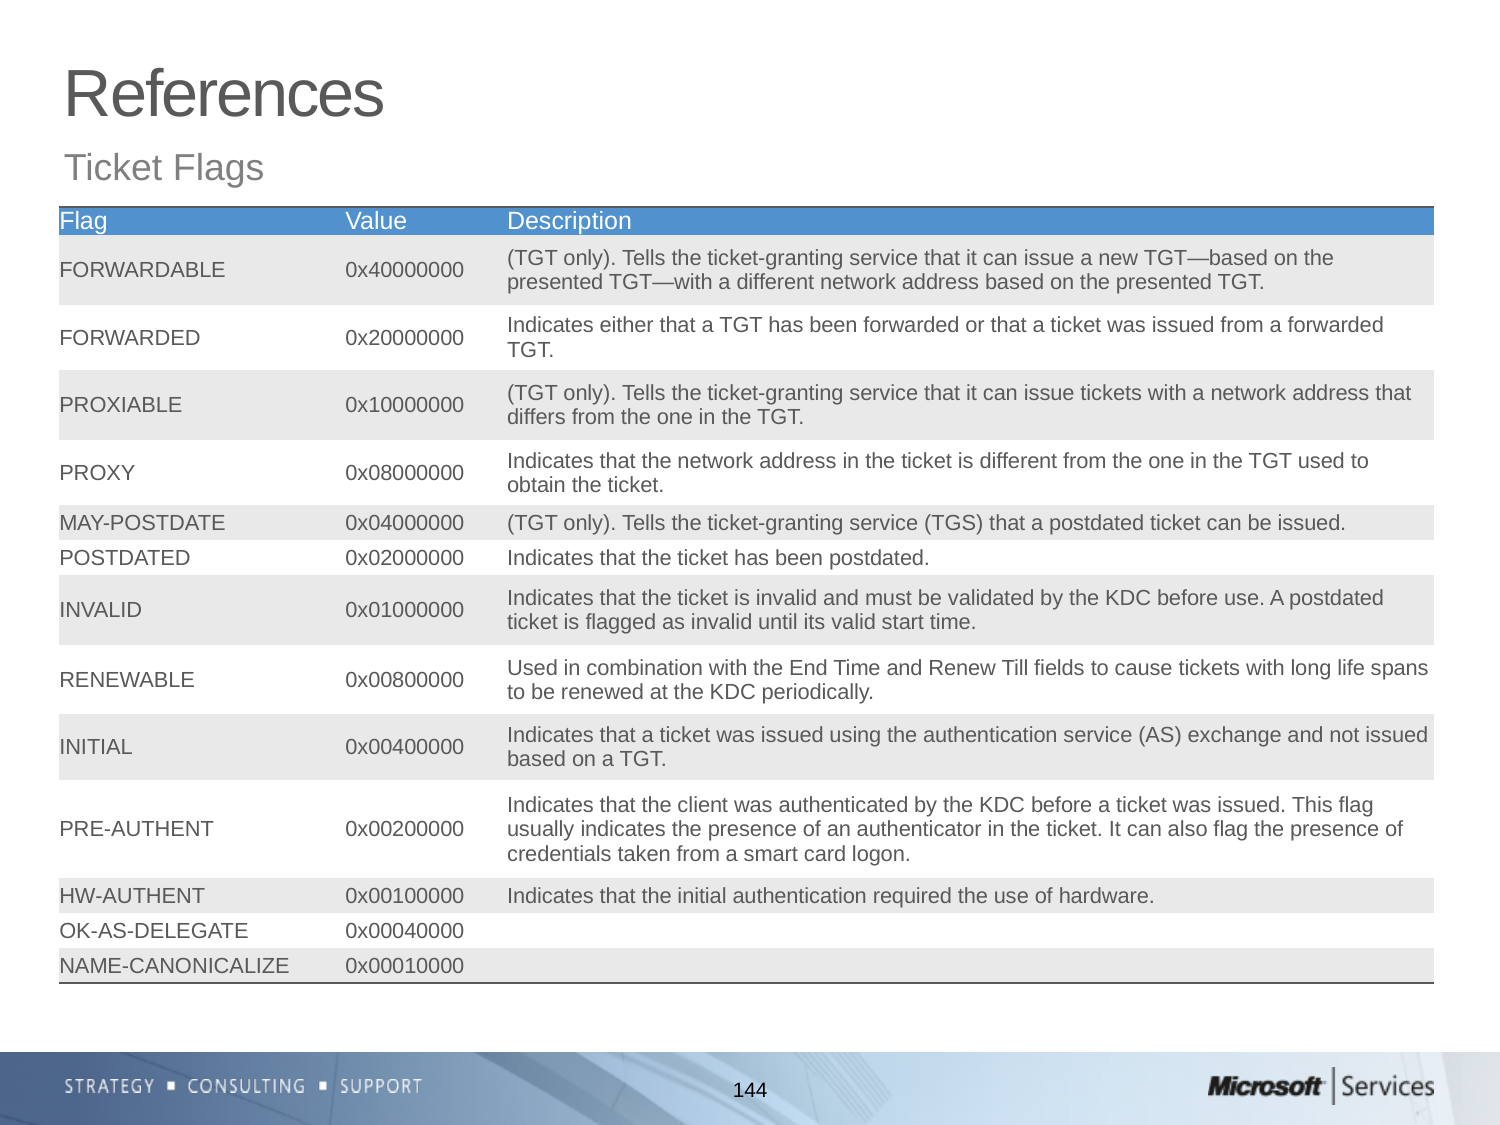

# References
Ticket Flags
| Flag | Value | Description |
| --- | --- | --- |
| FORWARDABLE | 0x40000000 | (TGT only). Tells the ticket-granting service that it can issue a new TGT—based on the presented TGT—with a different network address based on the presented TGT. |
| FORWARDED | 0x20000000 | Indicates either that a TGT has been forwarded or that a ticket was issued from a forwarded TGT. |
| PROXIABLE | 0x10000000 | (TGT only). Tells the ticket-granting service that it can issue tickets with a network address that differs from the one in the TGT. |
| PROXY | 0x08000000 | Indicates that the network address in the ticket is different from the one in the TGT used to obtain the ticket. |
| MAY-POSTDATE | 0x04000000 | (TGT only). Tells the ticket-granting service (TGS) that a postdated ticket can be issued. |
| POSTDATED | 0x02000000 | Indicates that the ticket has been postdated. |
| INVALID | 0x01000000 | Indicates that the ticket is invalid and must be validated by the KDC before use. A postdated ticket is flagged as invalid until its valid start time. |
| RENEWABLE | 0x00800000 | Used in combination with the End Time and Renew Till fields to cause tickets with long life spans to be renewed at the KDC periodically. |
| INITIAL | 0x00400000 | Indicates that a ticket was issued using the authentication service (AS) exchange and not issued based on a TGT. |
| PRE-AUTHENT | 0x00200000 | Indicates that the client was authenticated by the KDC before a ticket was issued. This flag usually indicates the presence of an authenticator in the ticket. It can also flag the presence of credentials taken from a smart card logon. |
| HW-AUTHENT | 0x00100000 | Indicates that the initial authentication required the use of hardware. |
| OK-AS-DELEGATE | 0x00040000 |  |
| NAME-CANONICALIZE | 0x00010000 |  |